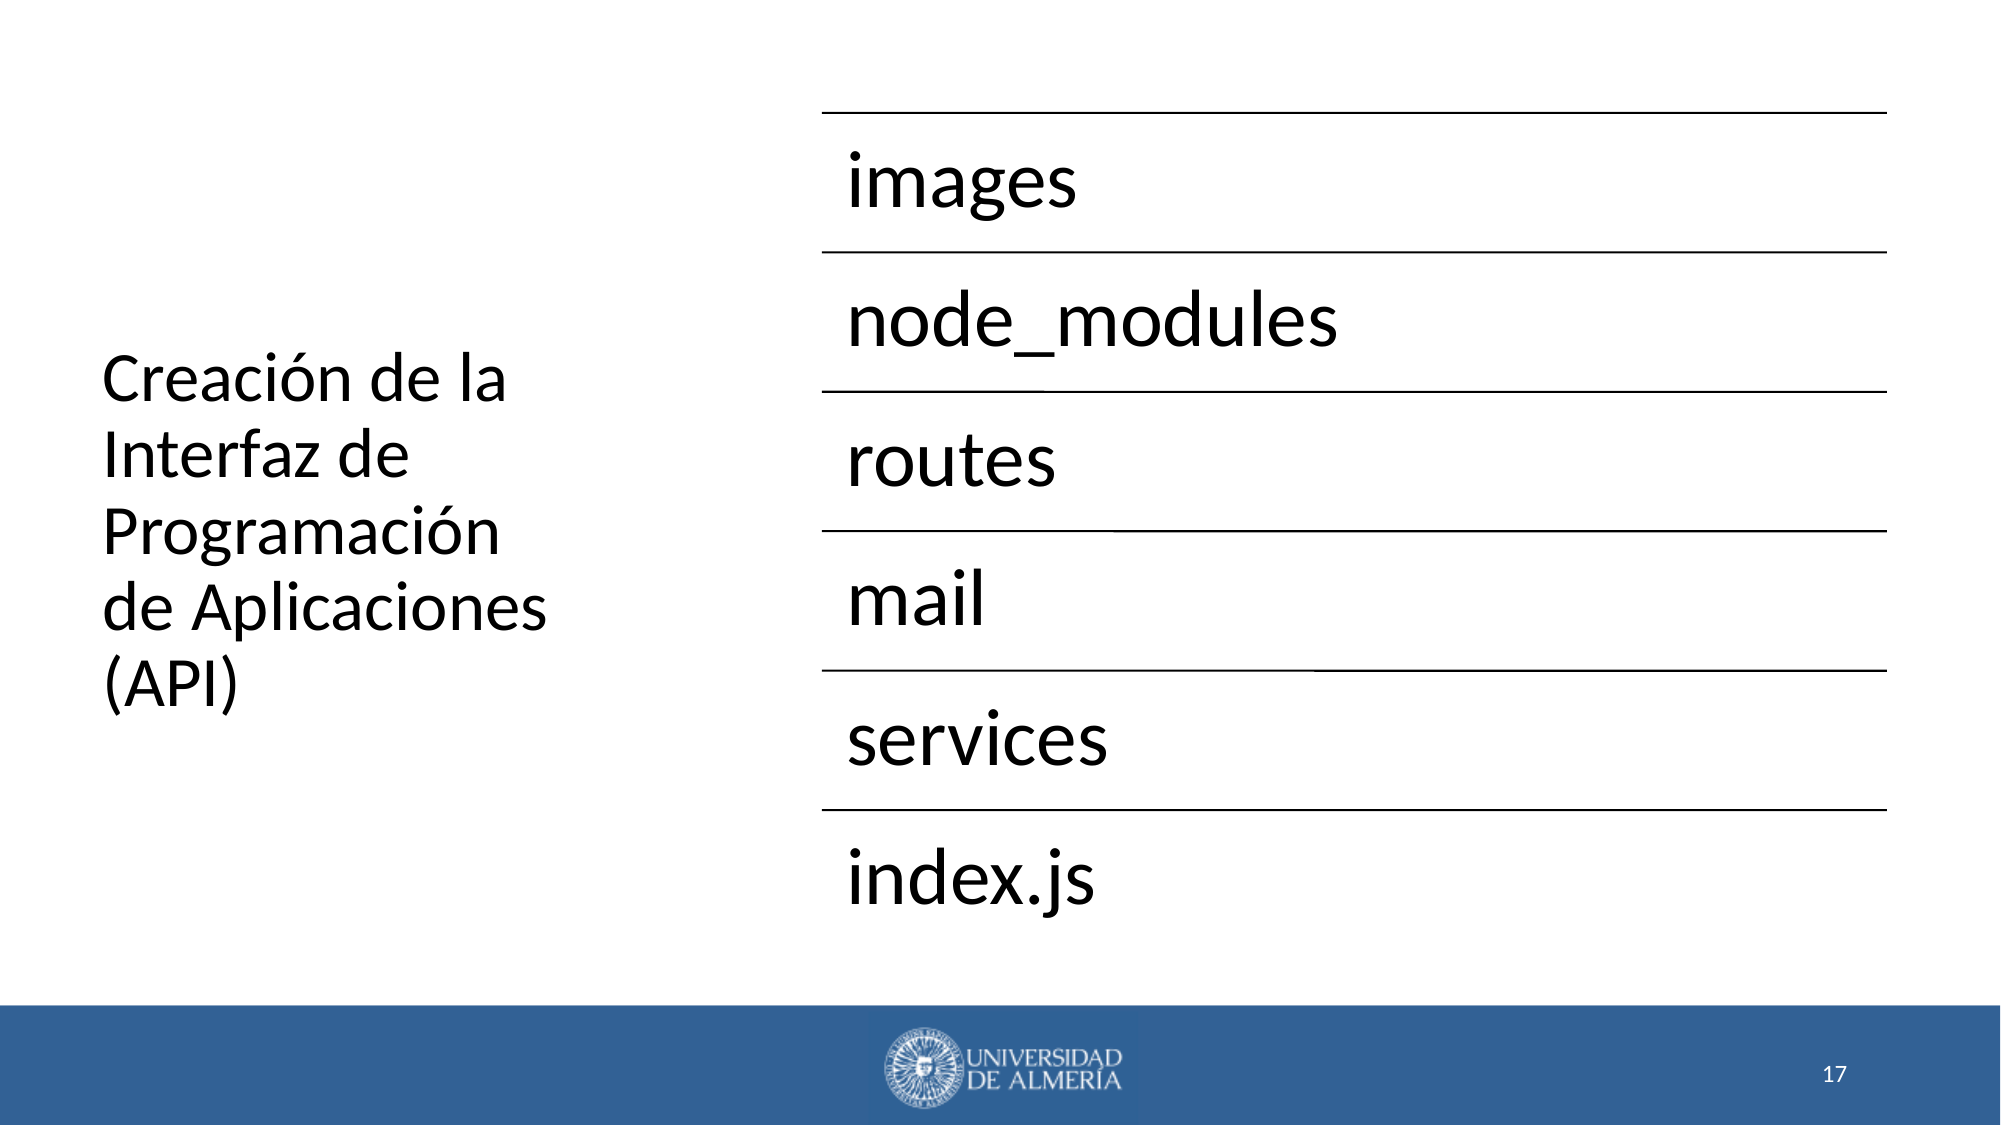

# Creación de la Interfaz de Programación de Aplicaciones (API)
images
node_modules
routes
mail
services
index.js
17